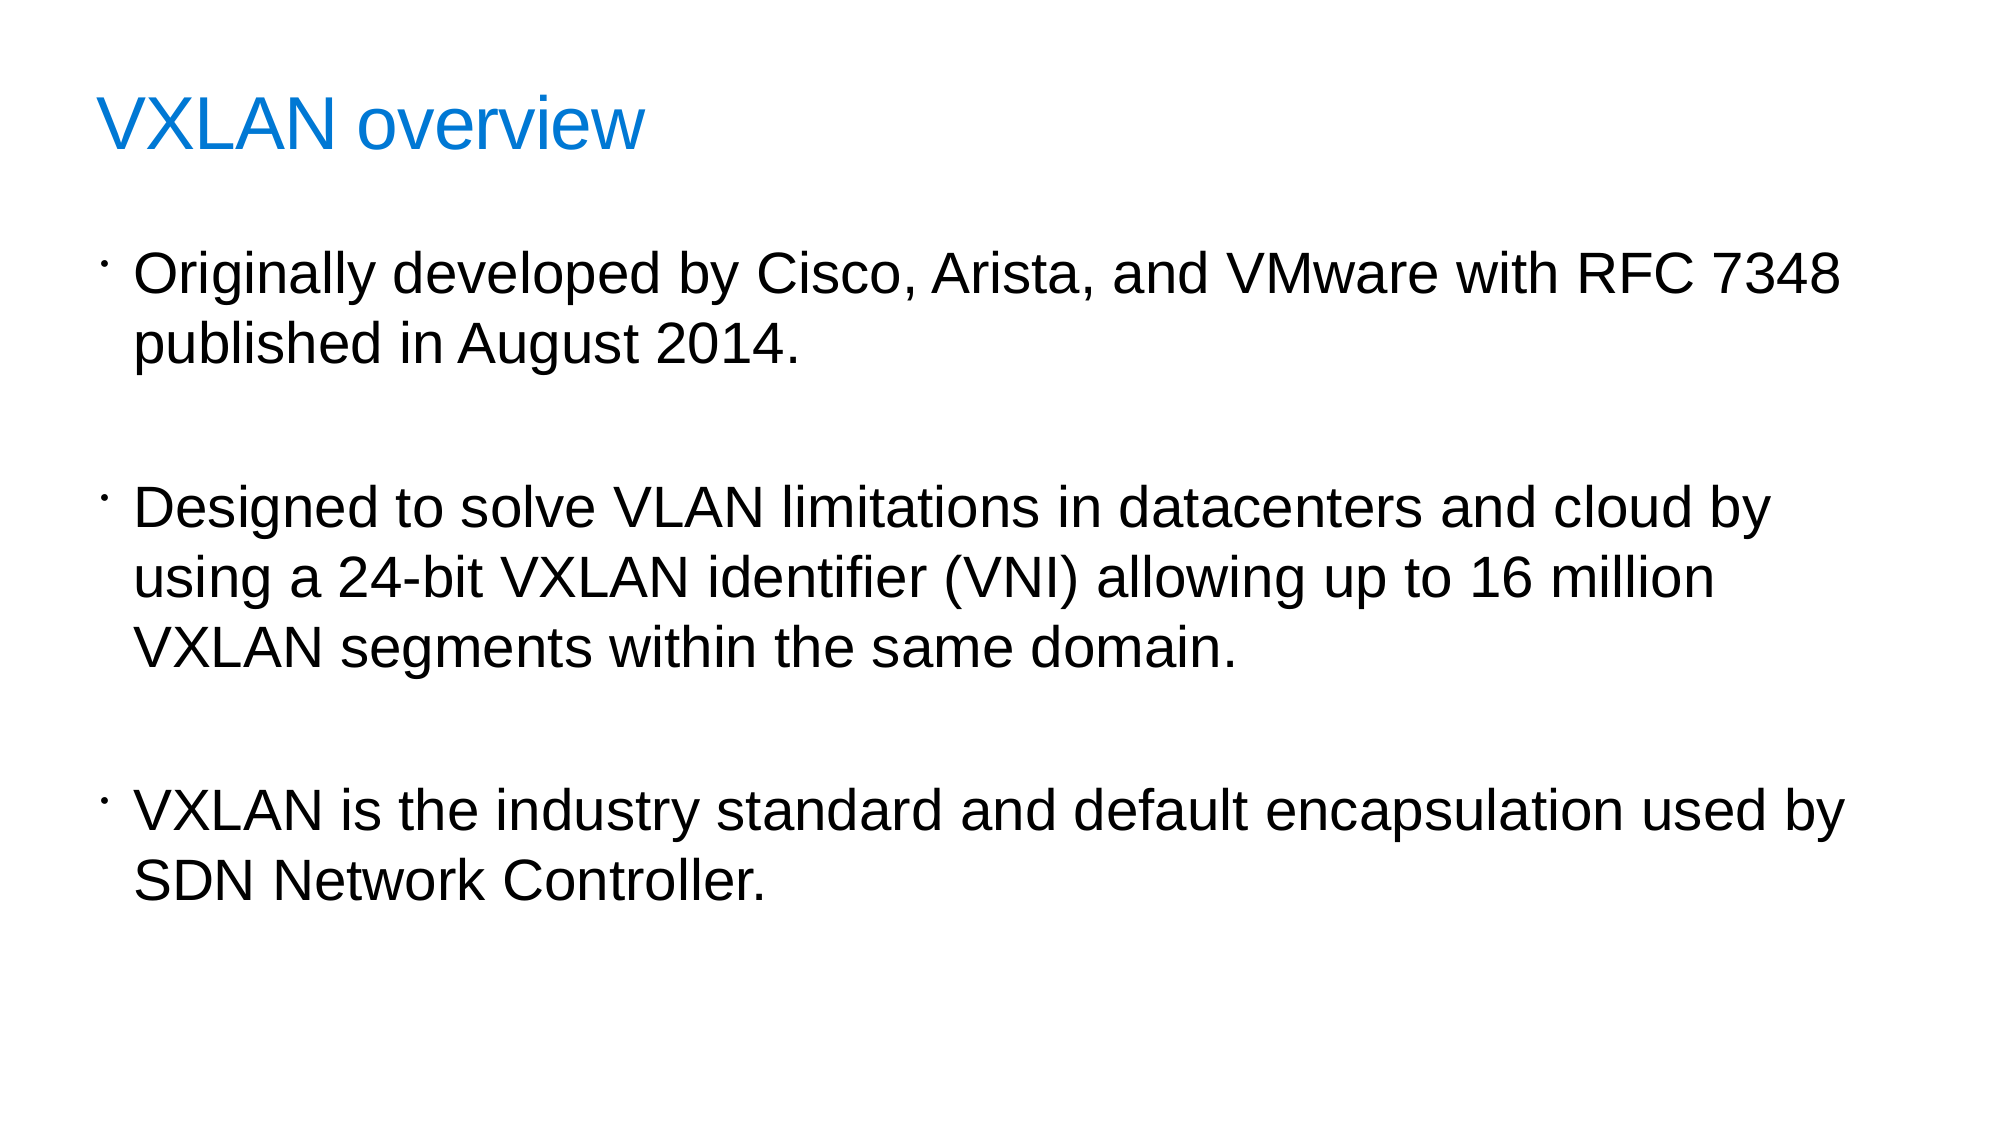

# VXLAN overview
Originally developed by Cisco, Arista, and VMware with RFC 7348 published in August 2014.

Designed to solve VLAN limitations in datacenters and cloud by using a 24-bit VXLAN identifier (VNI) allowing up to 16 million VXLAN segments within the same domain.

VXLAN is the industry standard and default encapsulation used by SDN Network Controller.